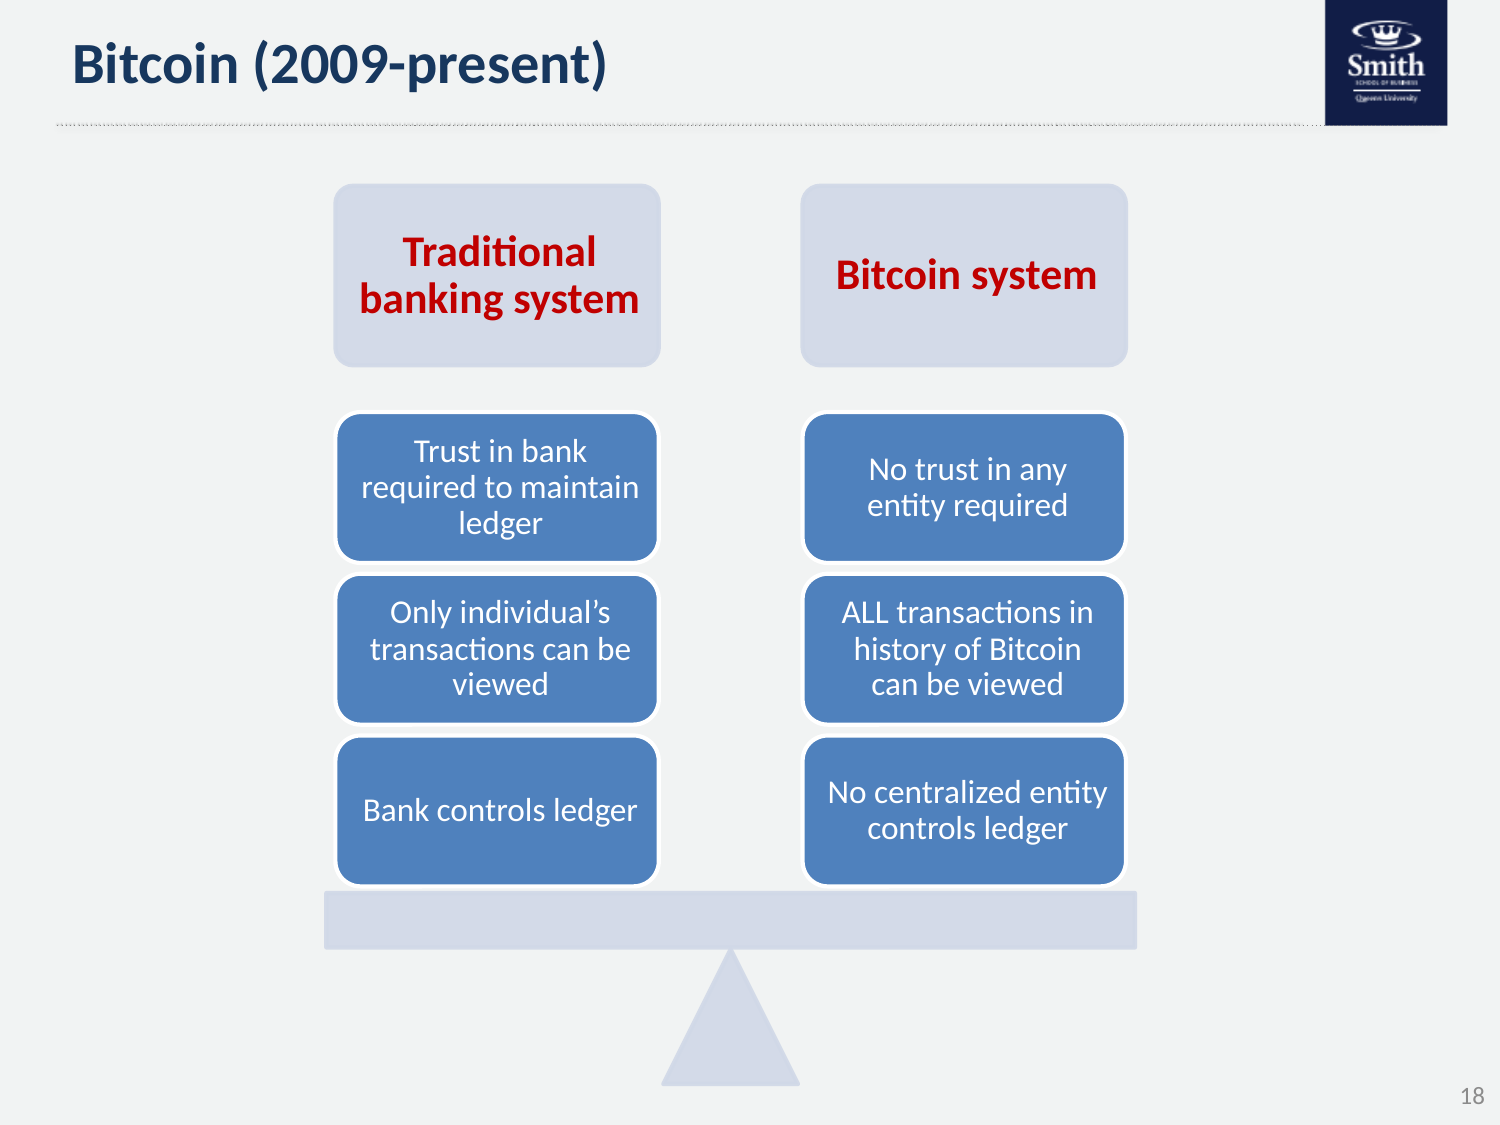

# Bitcoin (2009-present)
Traditional banking system
Bitcoin system
No centralized entity controls ledger
ALL transactions in history of Bitcoin can be viewed
No trust in any entity required
Bank controls ledger
Only individual’s transactions can be viewed
Trust in bank required to maintain ledger